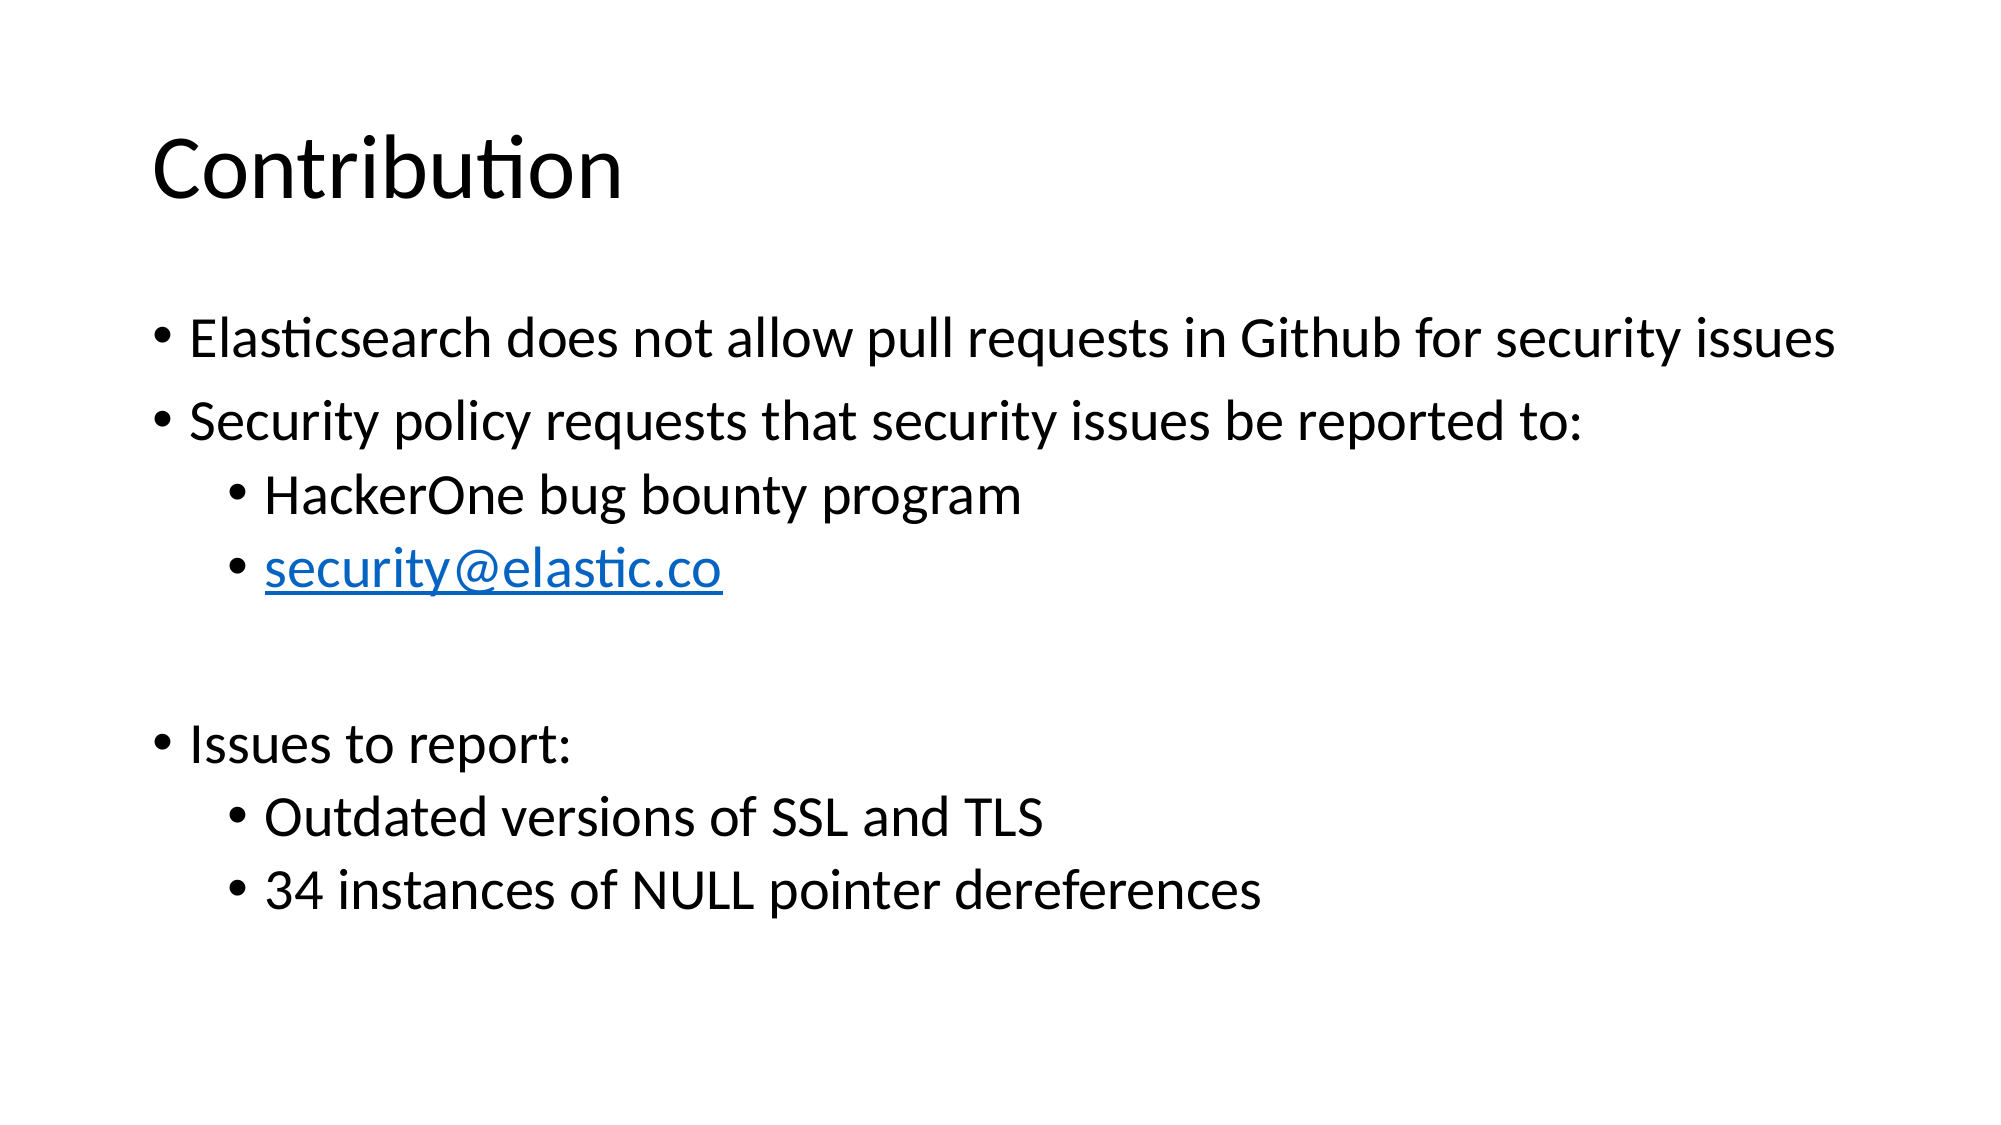

# Contribution
Elasticsearch does not allow pull requests in Github for security issues
Security policy requests that security issues be reported to:
HackerOne bug bounty program
security@elastic.co

Issues to report:
Outdated versions of SSL and TLS
34 instances of NULL pointer dereferences